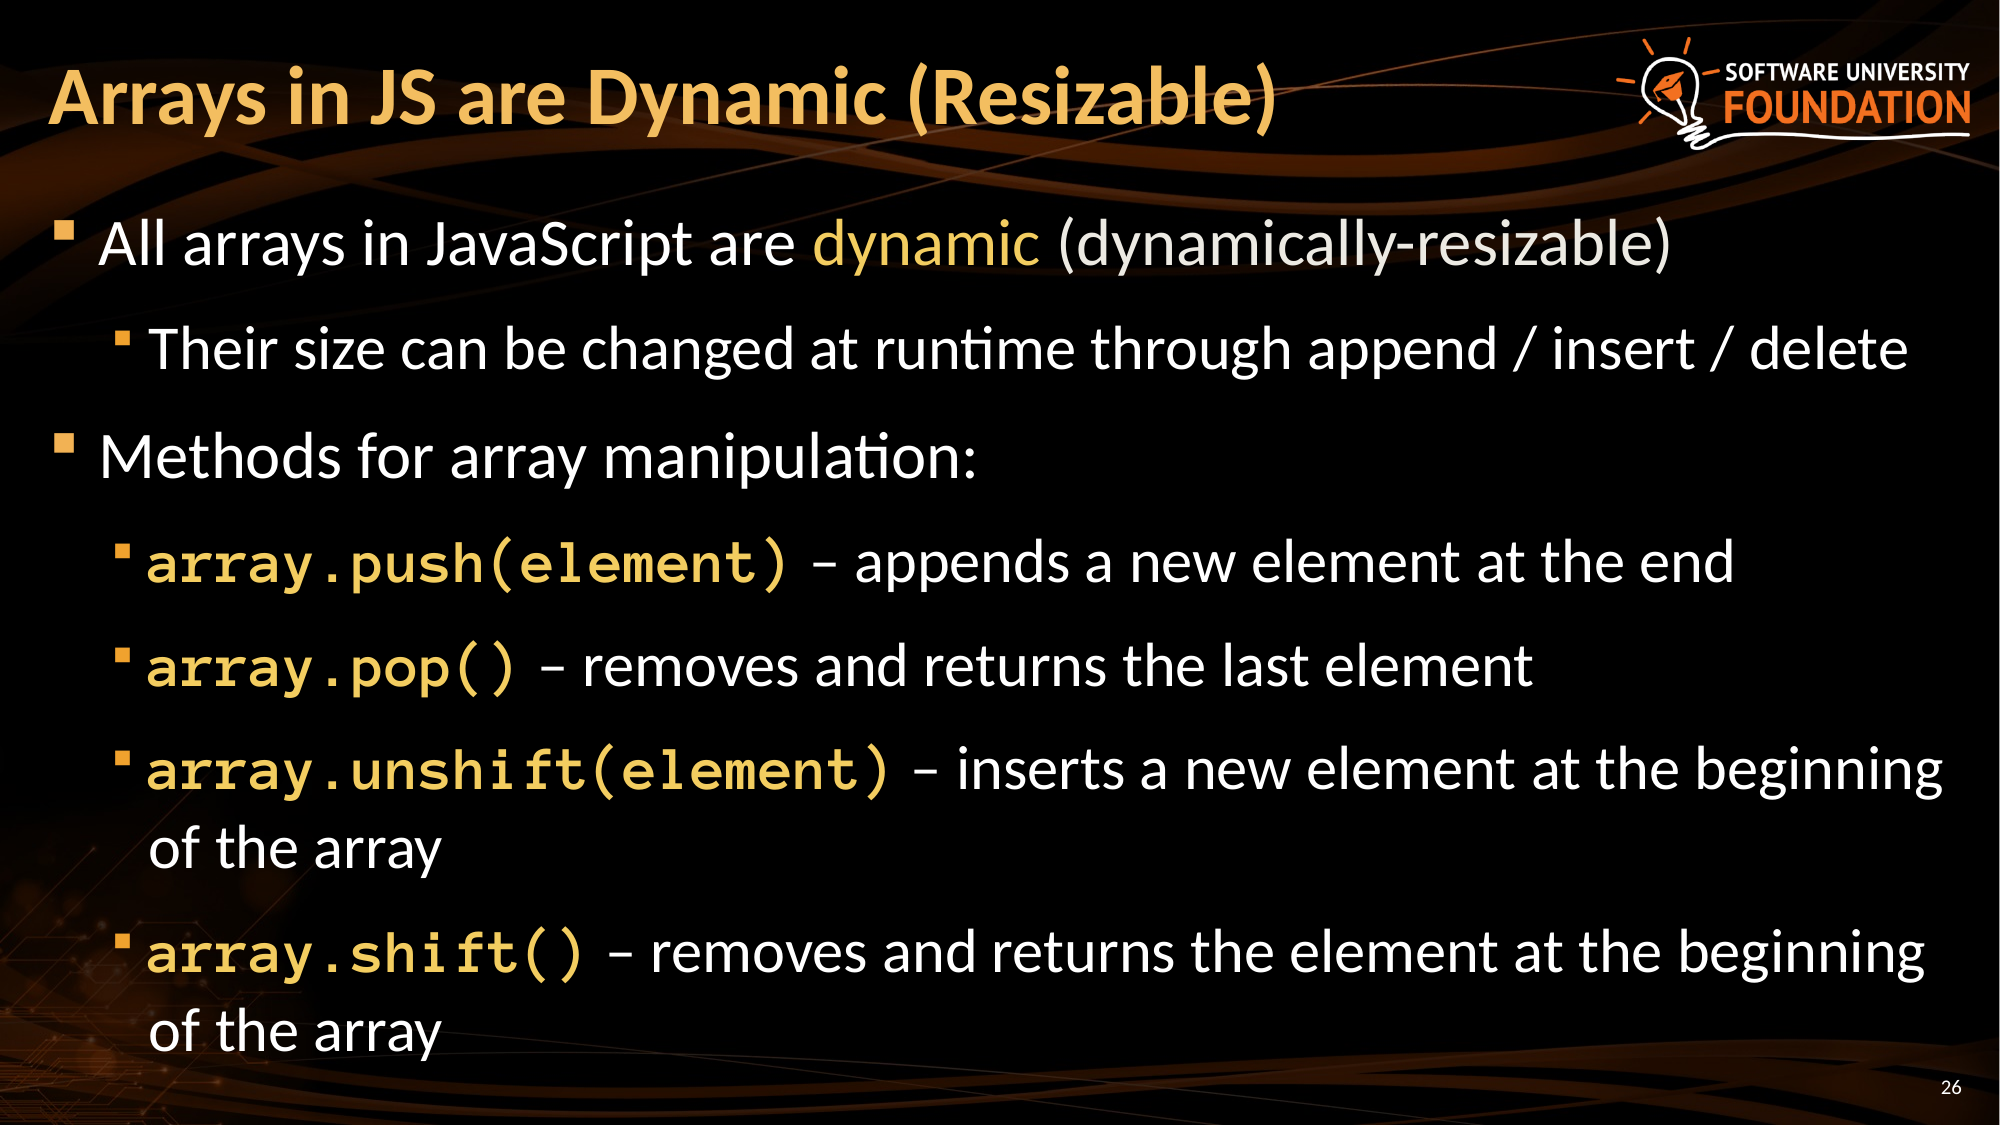

# Arrays in JS are Dynamic (Resizable)
All arrays in JavaScript are dynamic (dynamically-resizable)
Their size can be changed at runtime through append / insert / delete
Methods for array manipulation:
array.push(element) – appends a new element at the end
array.pop() – removes and returns the last element
array.unshift(element) – inserts a new element at the beginning of the array
array.shift() – removes and returns the element at the beginning of the array
26